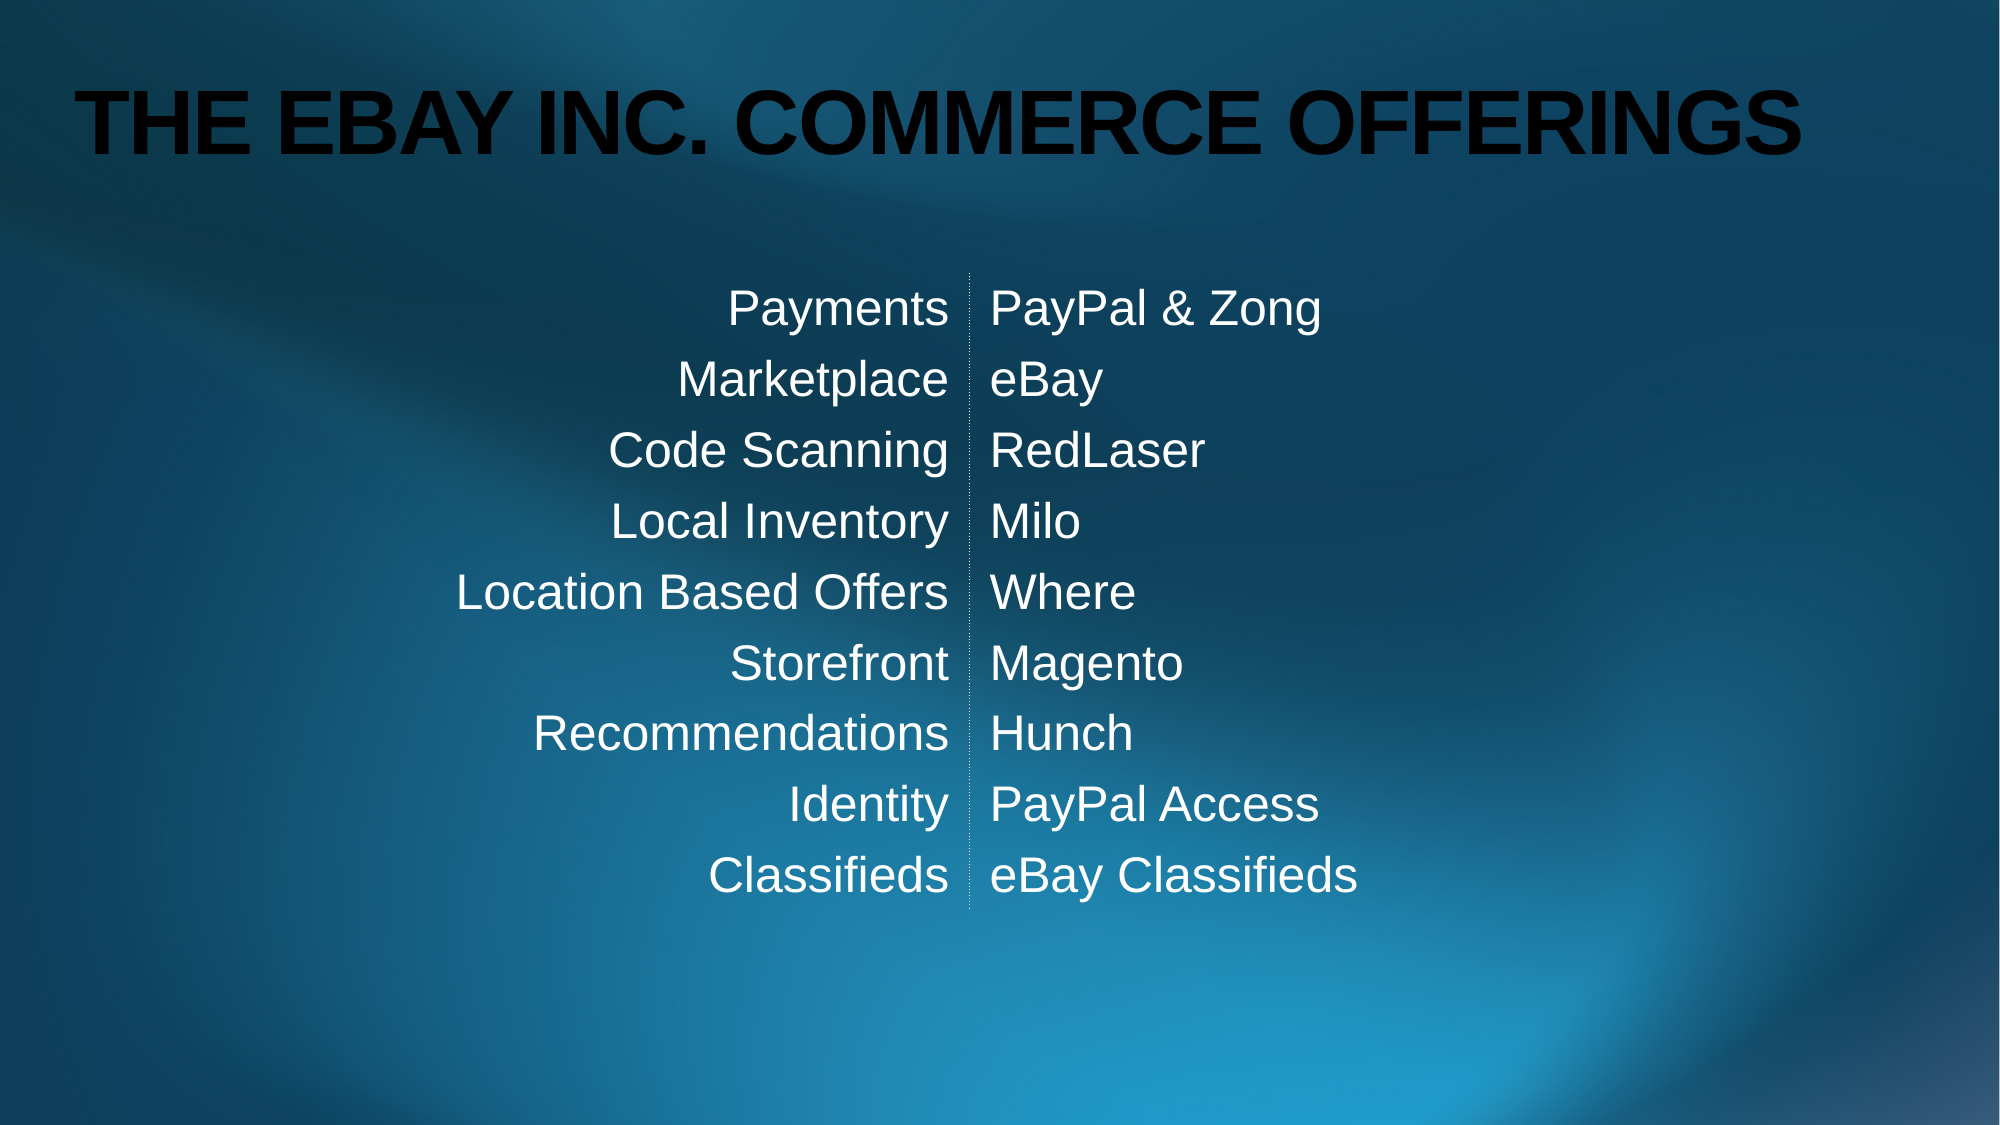

# THE EBAY INC. COMMERCE OFFERINGS
| Payments | PayPal & Zong |
| --- | --- |
| Marketplace | eBay |
| Code Scanning | RedLaser |
| Local Inventory | Milo |
| Location Based Offers | Where |
| Storefront | Magento |
| Recommendations | Hunch |
| Identity | PayPal Access |
| Classifieds | eBay Classifieds |